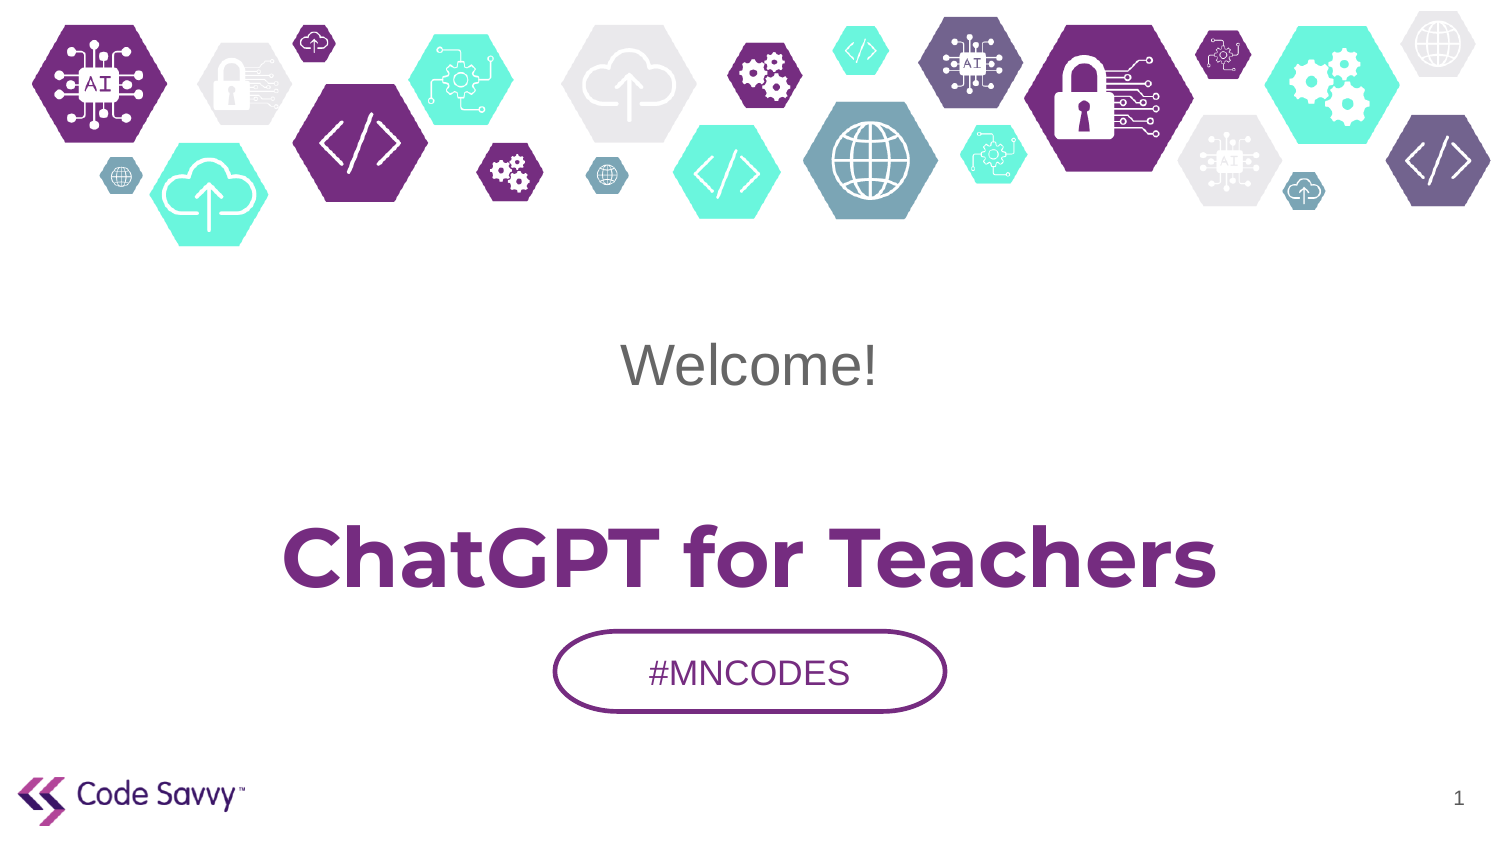

Welcome!
# ChatGPT for Teachers
#MNCODES
1